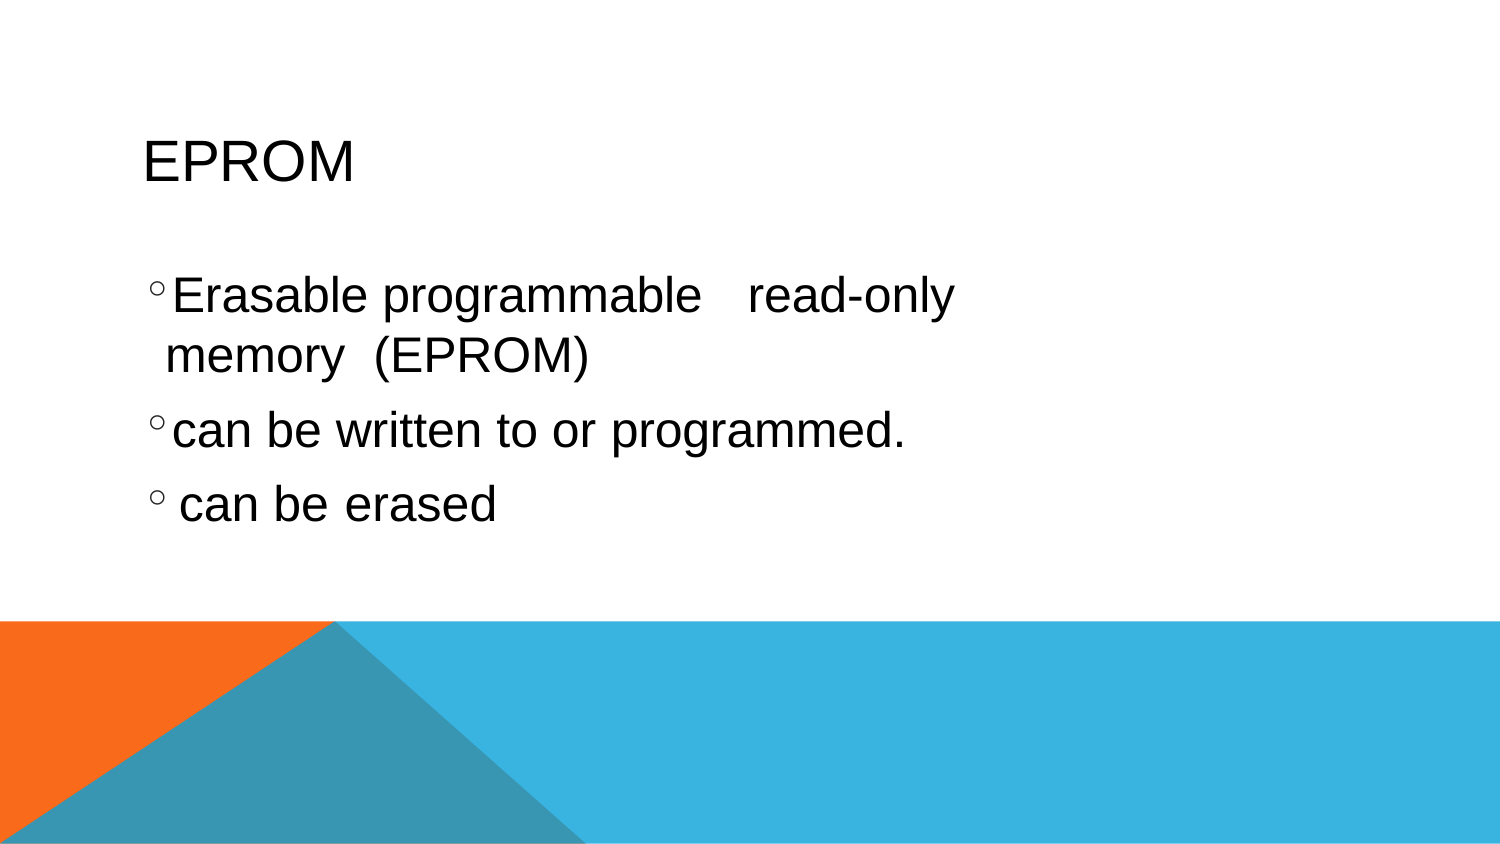

# EPROM
Erasable programmable	read-only memory  (EPROM)
can be written to or programmed.
can be erased